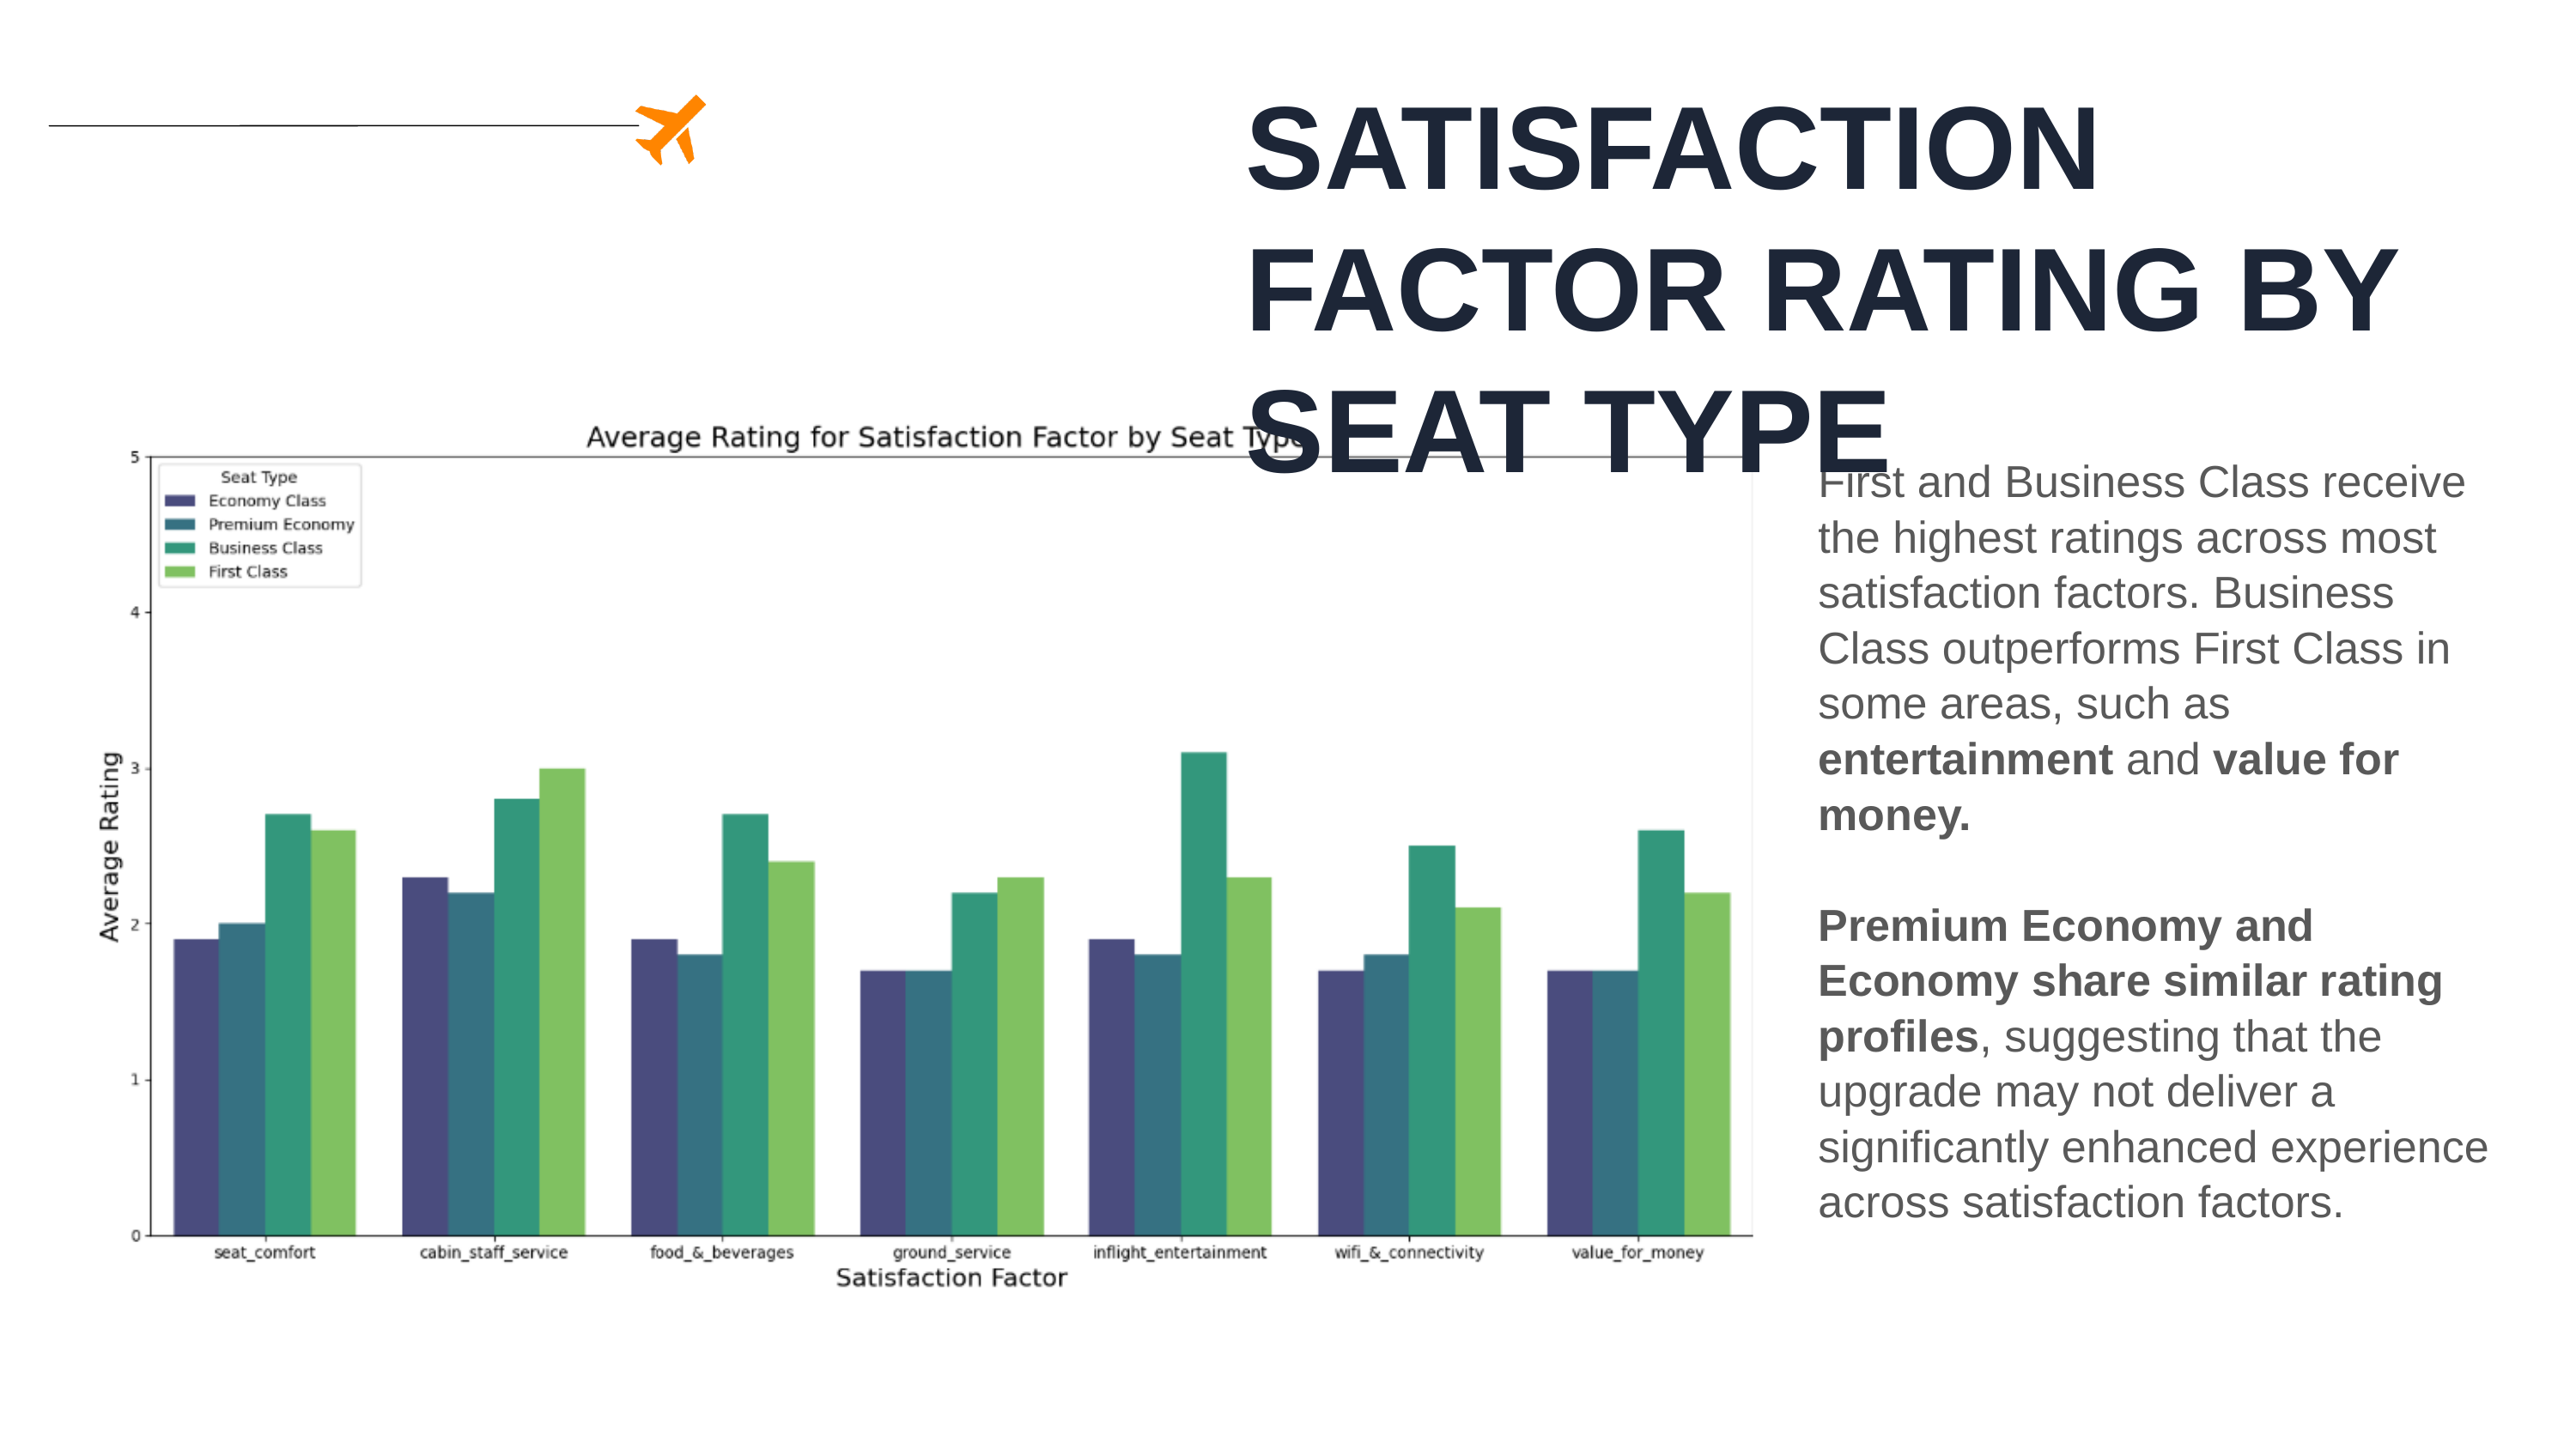

SATISFACTION FACTOR RATING BY SEAT TYPE

First and Business Class receive the highest ratings across most satisfaction factors. Business Class outperforms First Class in some areas, such as entertainment and value for money.

Premium Economy and Economy share similar rating profiles, suggesting that the upgrade may not deliver a significantly enhanced experience across satisfaction factors.